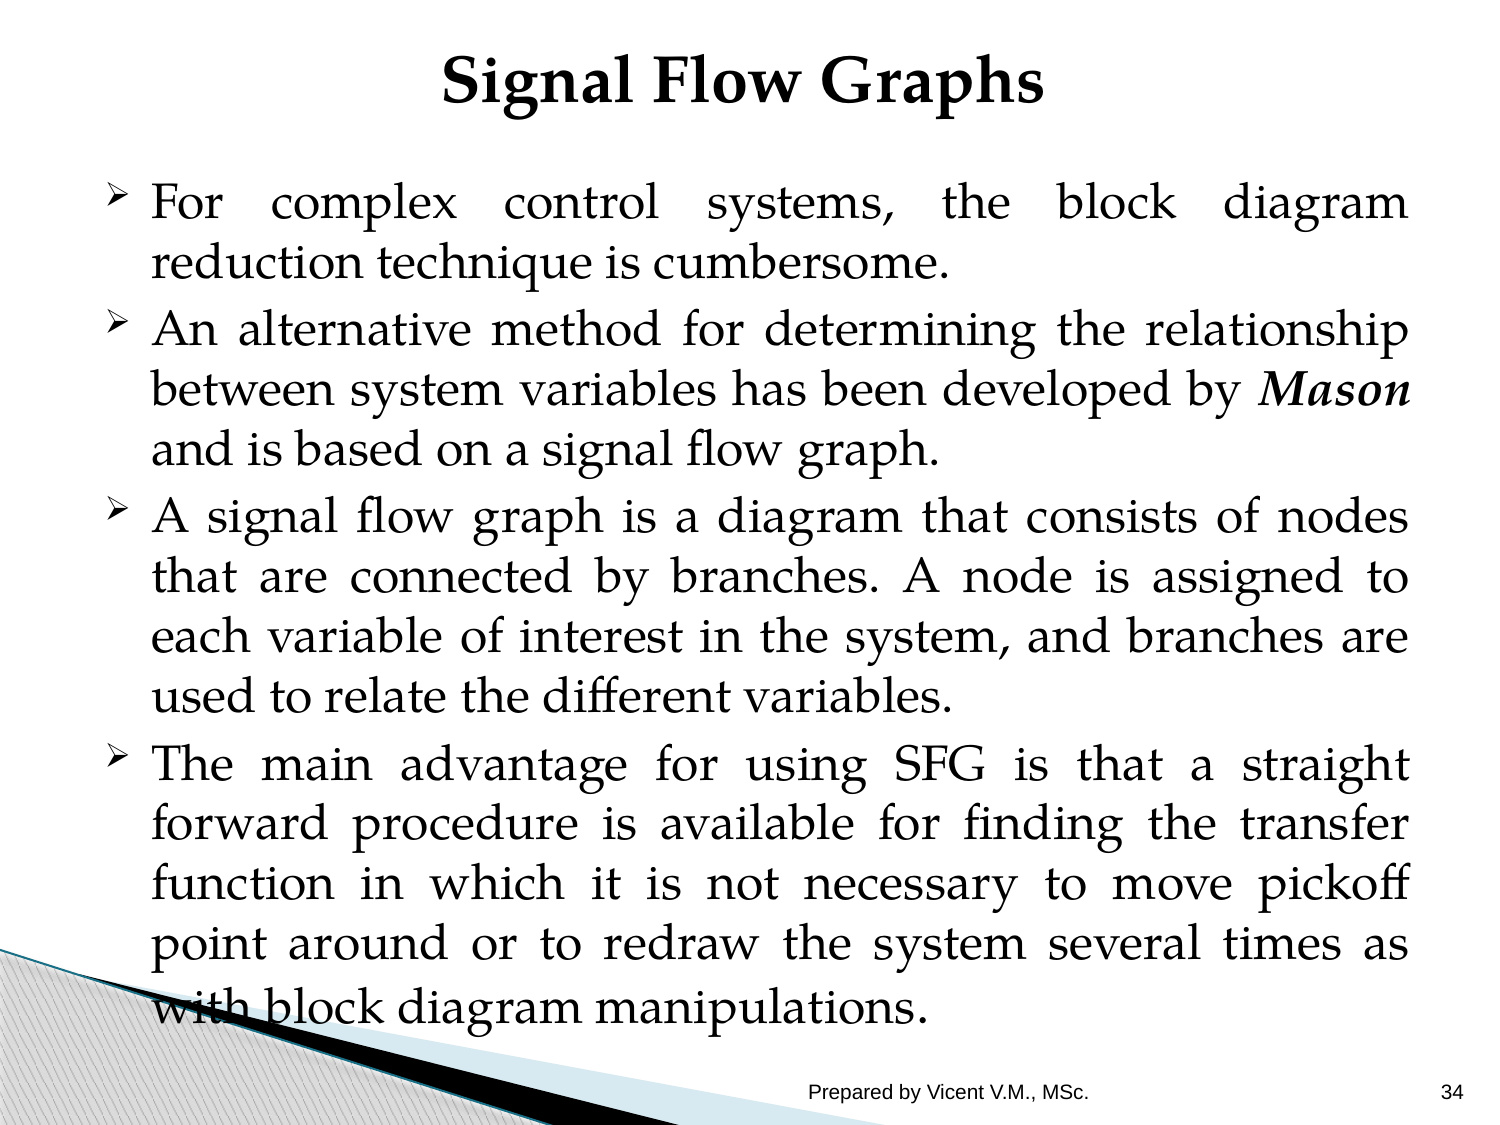

# Signal Flow Graphs
For complex control systems, the block diagram reduction technique is cumbersome.
An alternative method for determining the relationship between system variables has been developed by Mason and is based on a signal flow graph.
A signal flow graph is a diagram that consists of nodes that are connected by branches. A node is assigned to each variable of interest in the system, and branches are used to relate the different variables.
The main advantage for using SFG is that a straight forward procedure is available for finding the transfer function in which it is not necessary to move pickoff point around or to redraw the system several times as with block diagram manipulations.
Prepared by Vicent V.M., MSc.
34